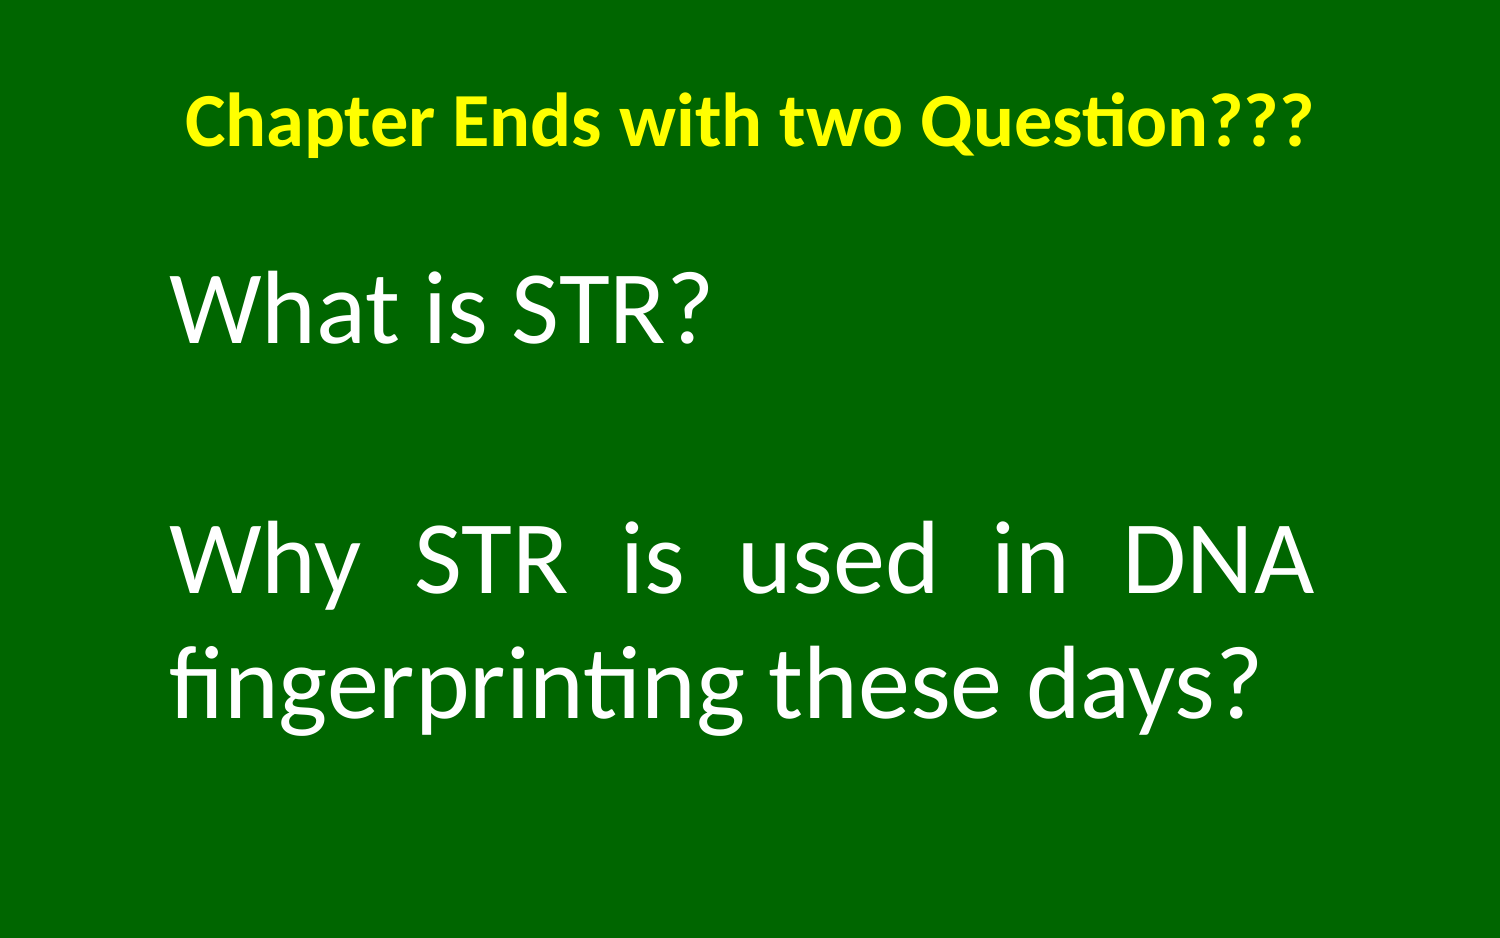

# Chapter Ends with two Question???
What is STR?

Why STR is used in DNA fingerprinting these days?